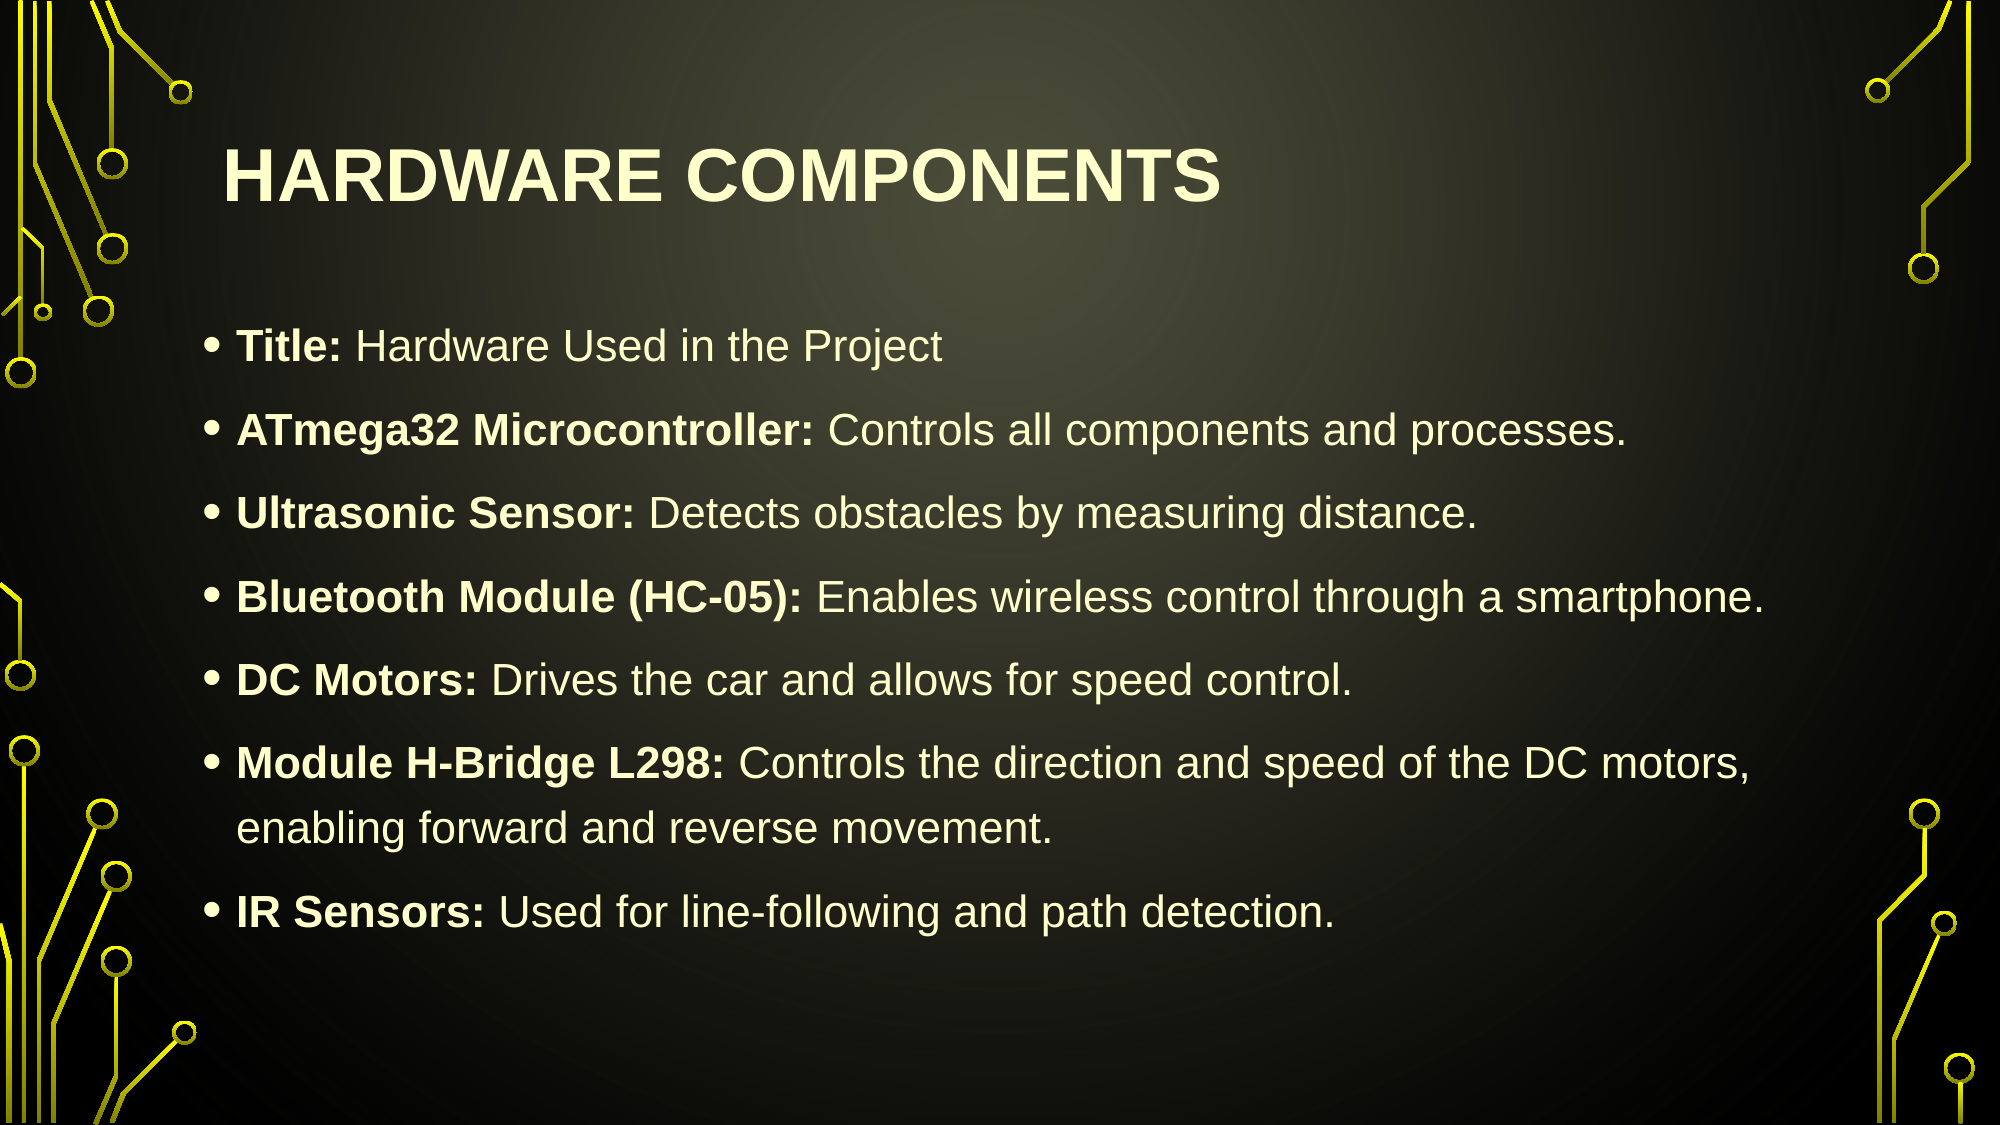

# Hardware Components
Title: Hardware Used in the Project
ATmega32 Microcontroller: Controls all components and processes.
Ultrasonic Sensor: Detects obstacles by measuring distance.
Bluetooth Module (HC-05): Enables wireless control through a smartphone.
DC Motors: Drives the car and allows for speed control.
Module H-Bridge L298: Controls the direction and speed of the DC motors, enabling forward and reverse movement.
IR Sensors: Used for line-following and path detection.